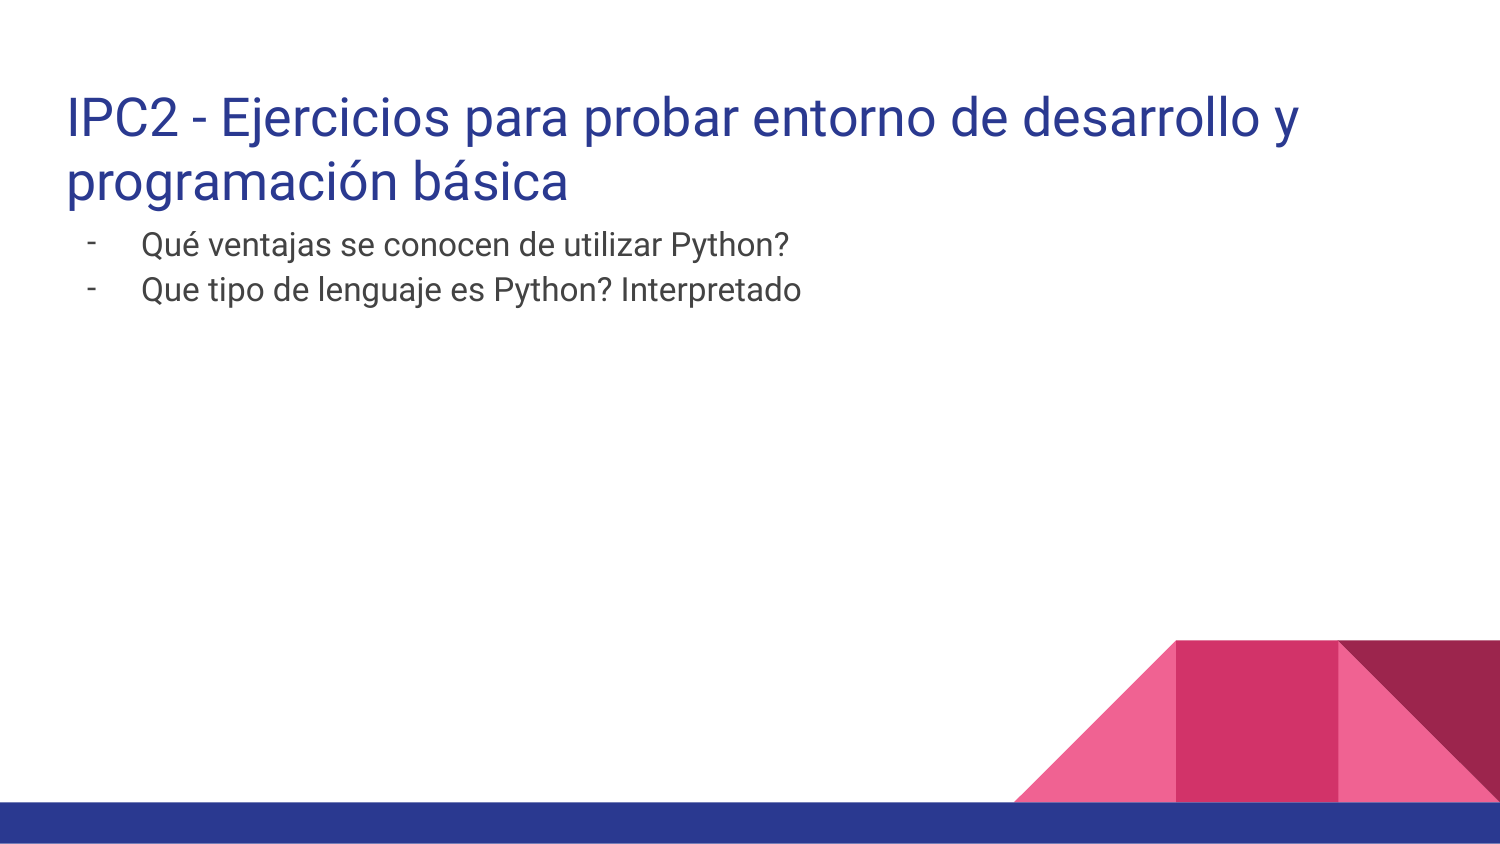

# IPC2 - Ejercicios para probar entorno de desarrollo y programación básica
Qué ventajas se conocen de utilizar Python?
Que tipo de lenguaje es Python? Interpretado